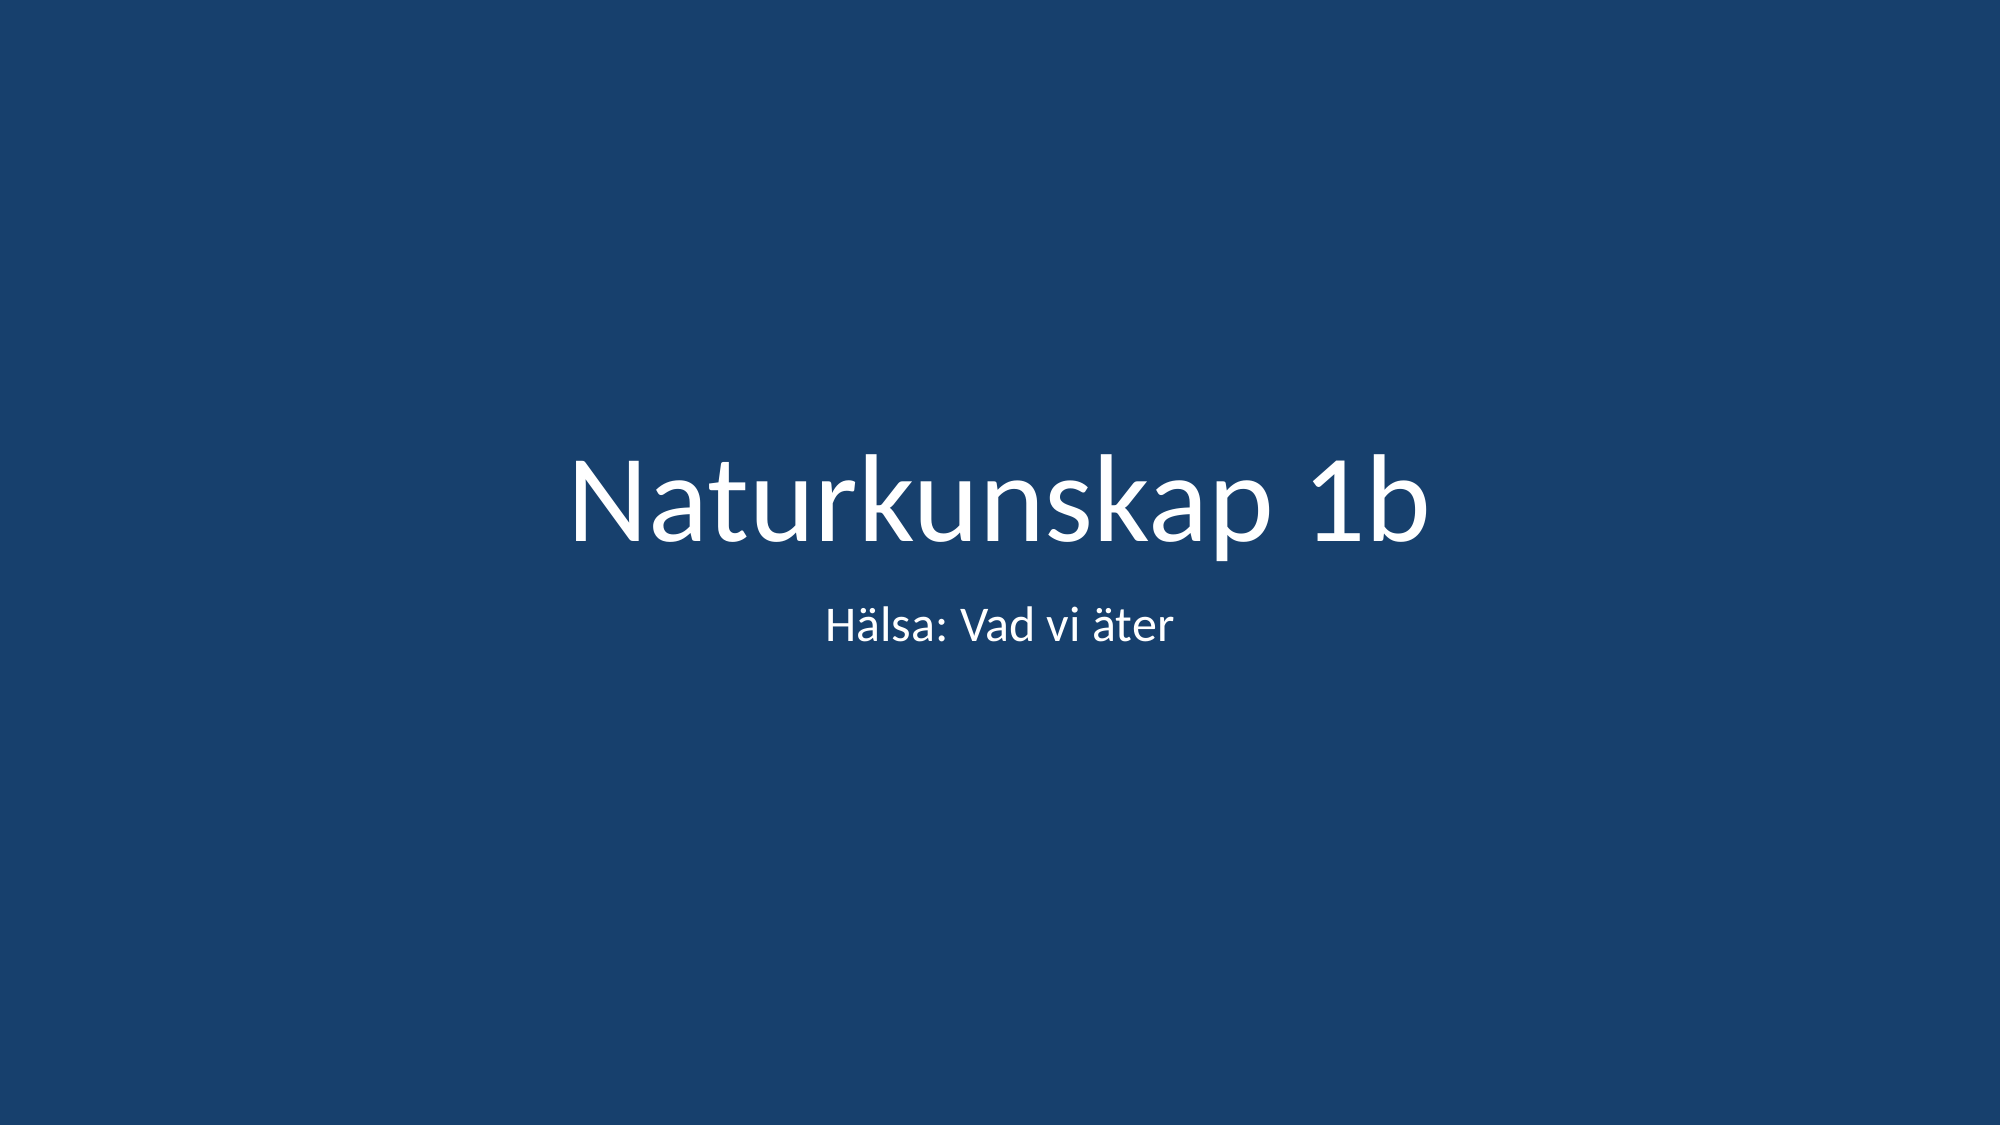

# Naturkunskap 1b
Hälsa: Vad vi äter